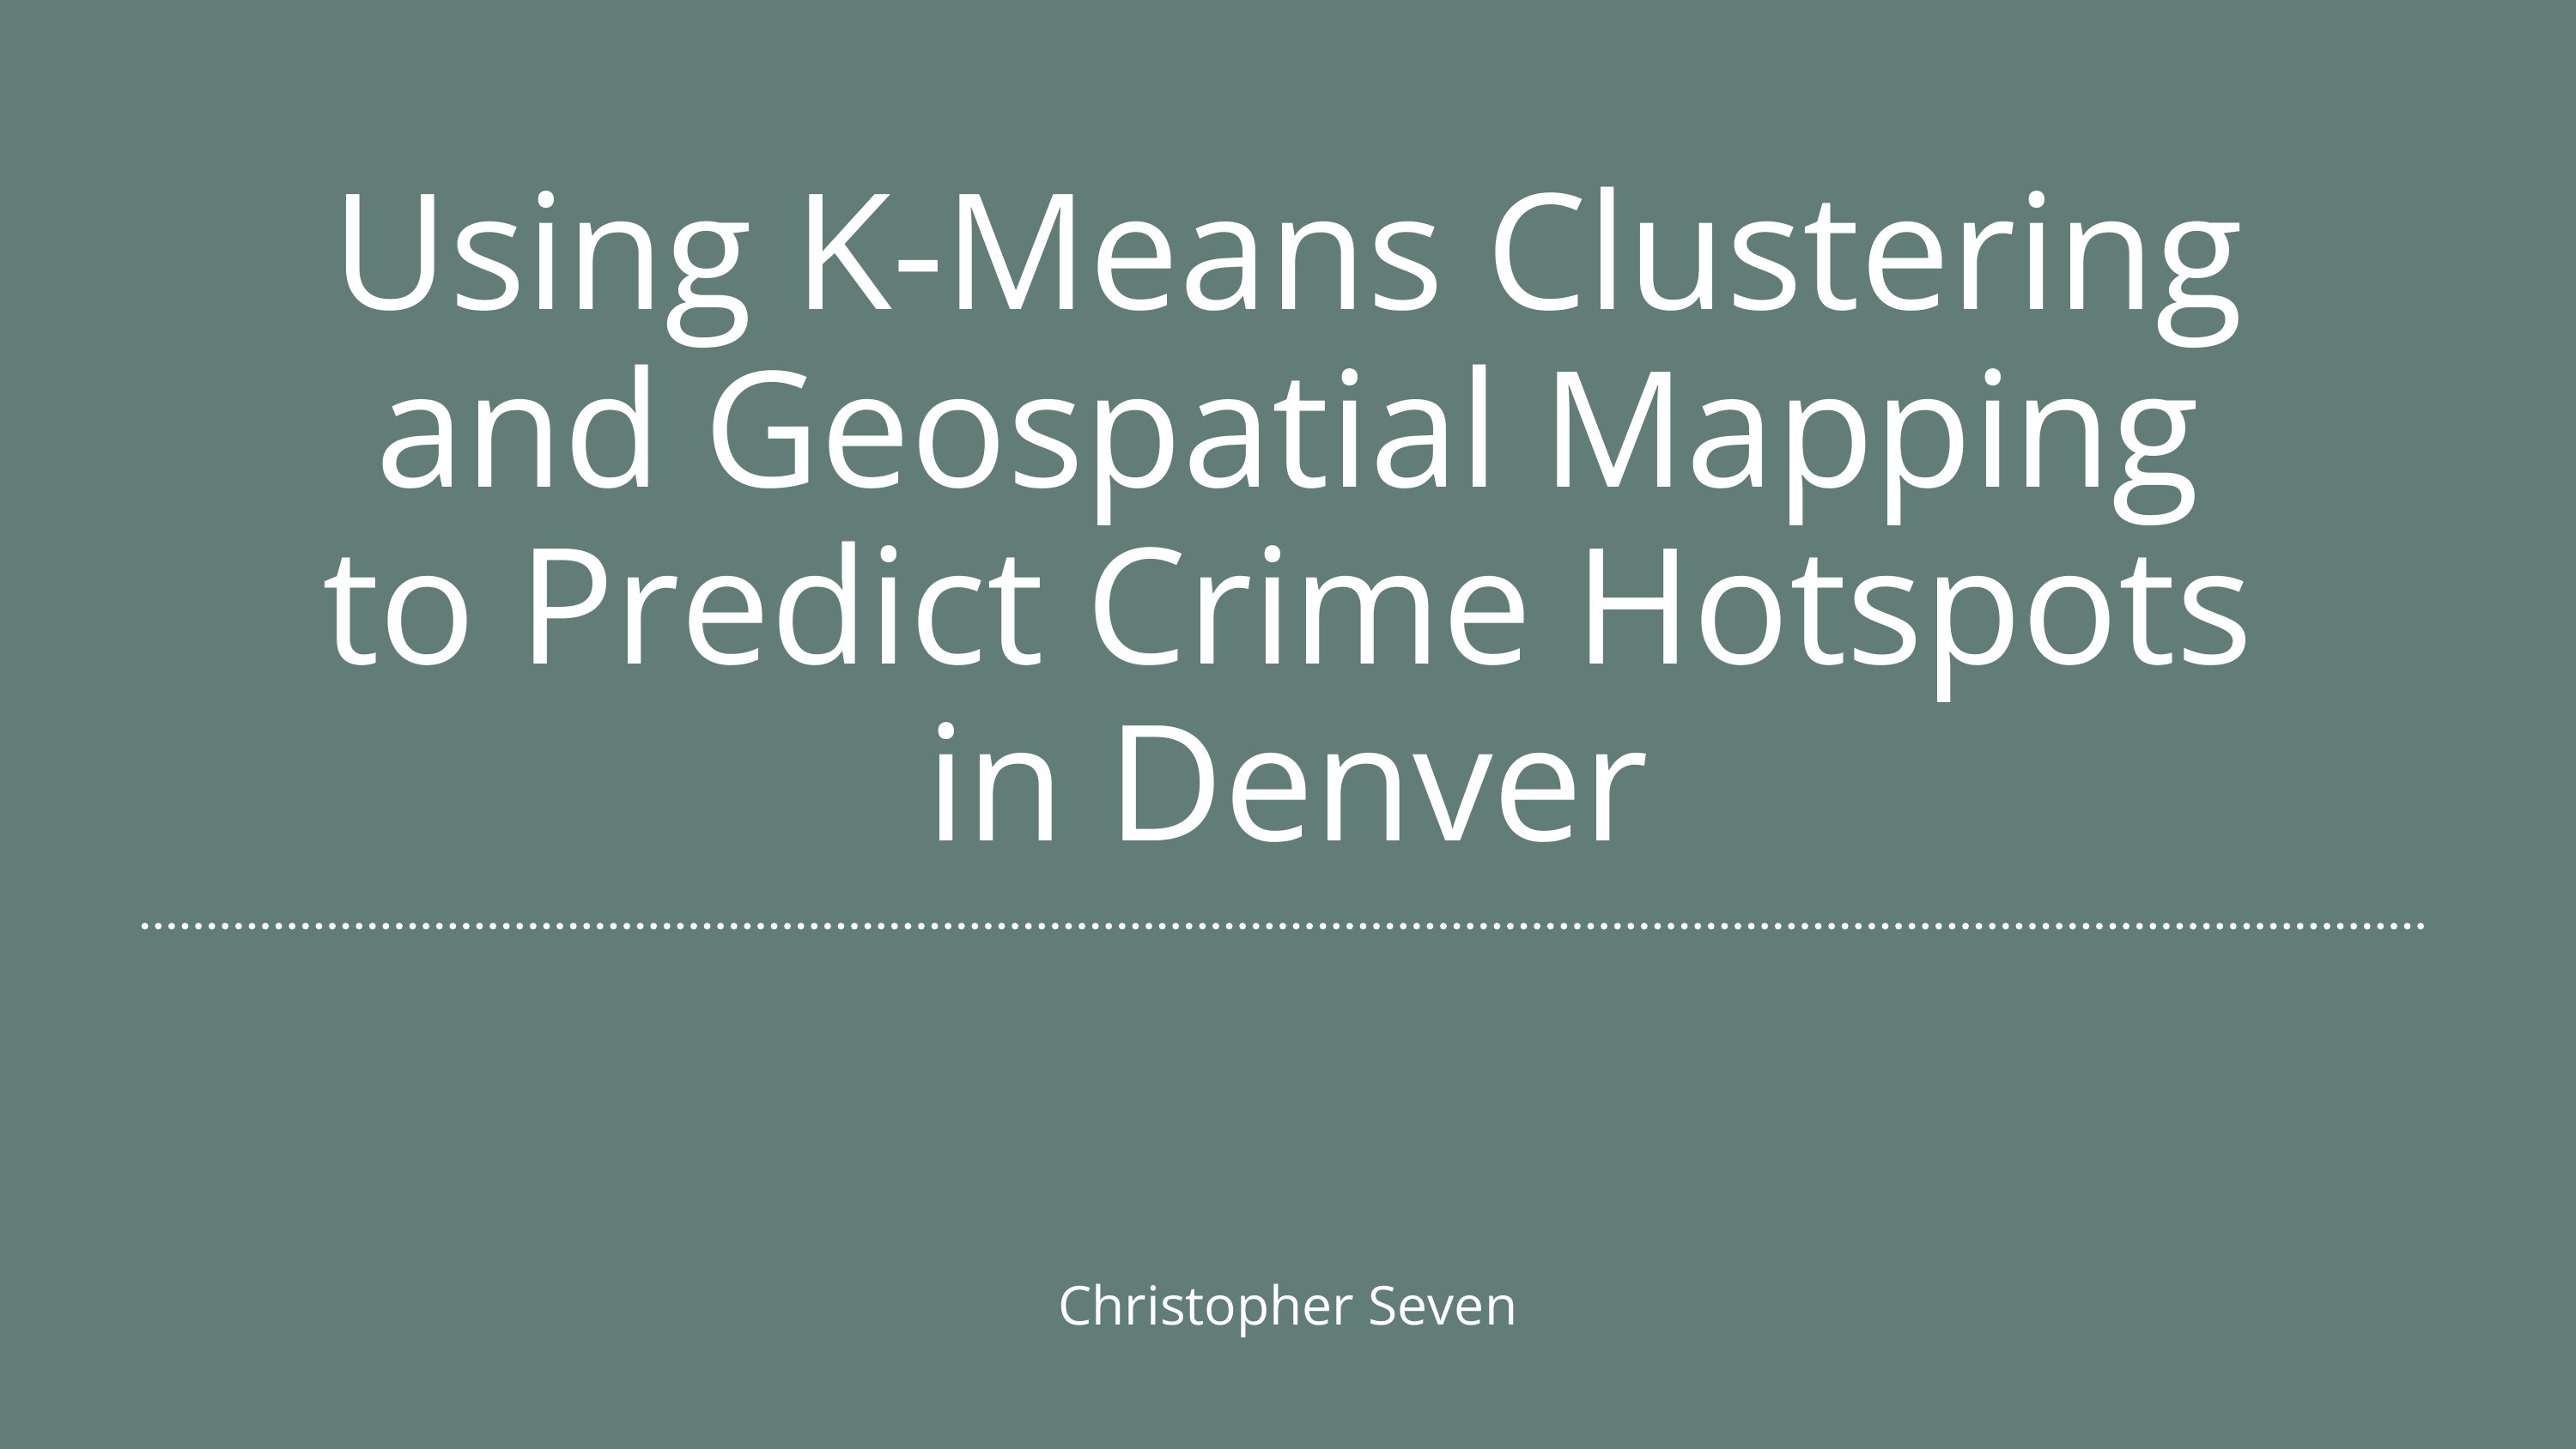

Using K-Means Clustering and Geospatial Mapping to Predict Crime Hotspots in Denver

Christopher Seven